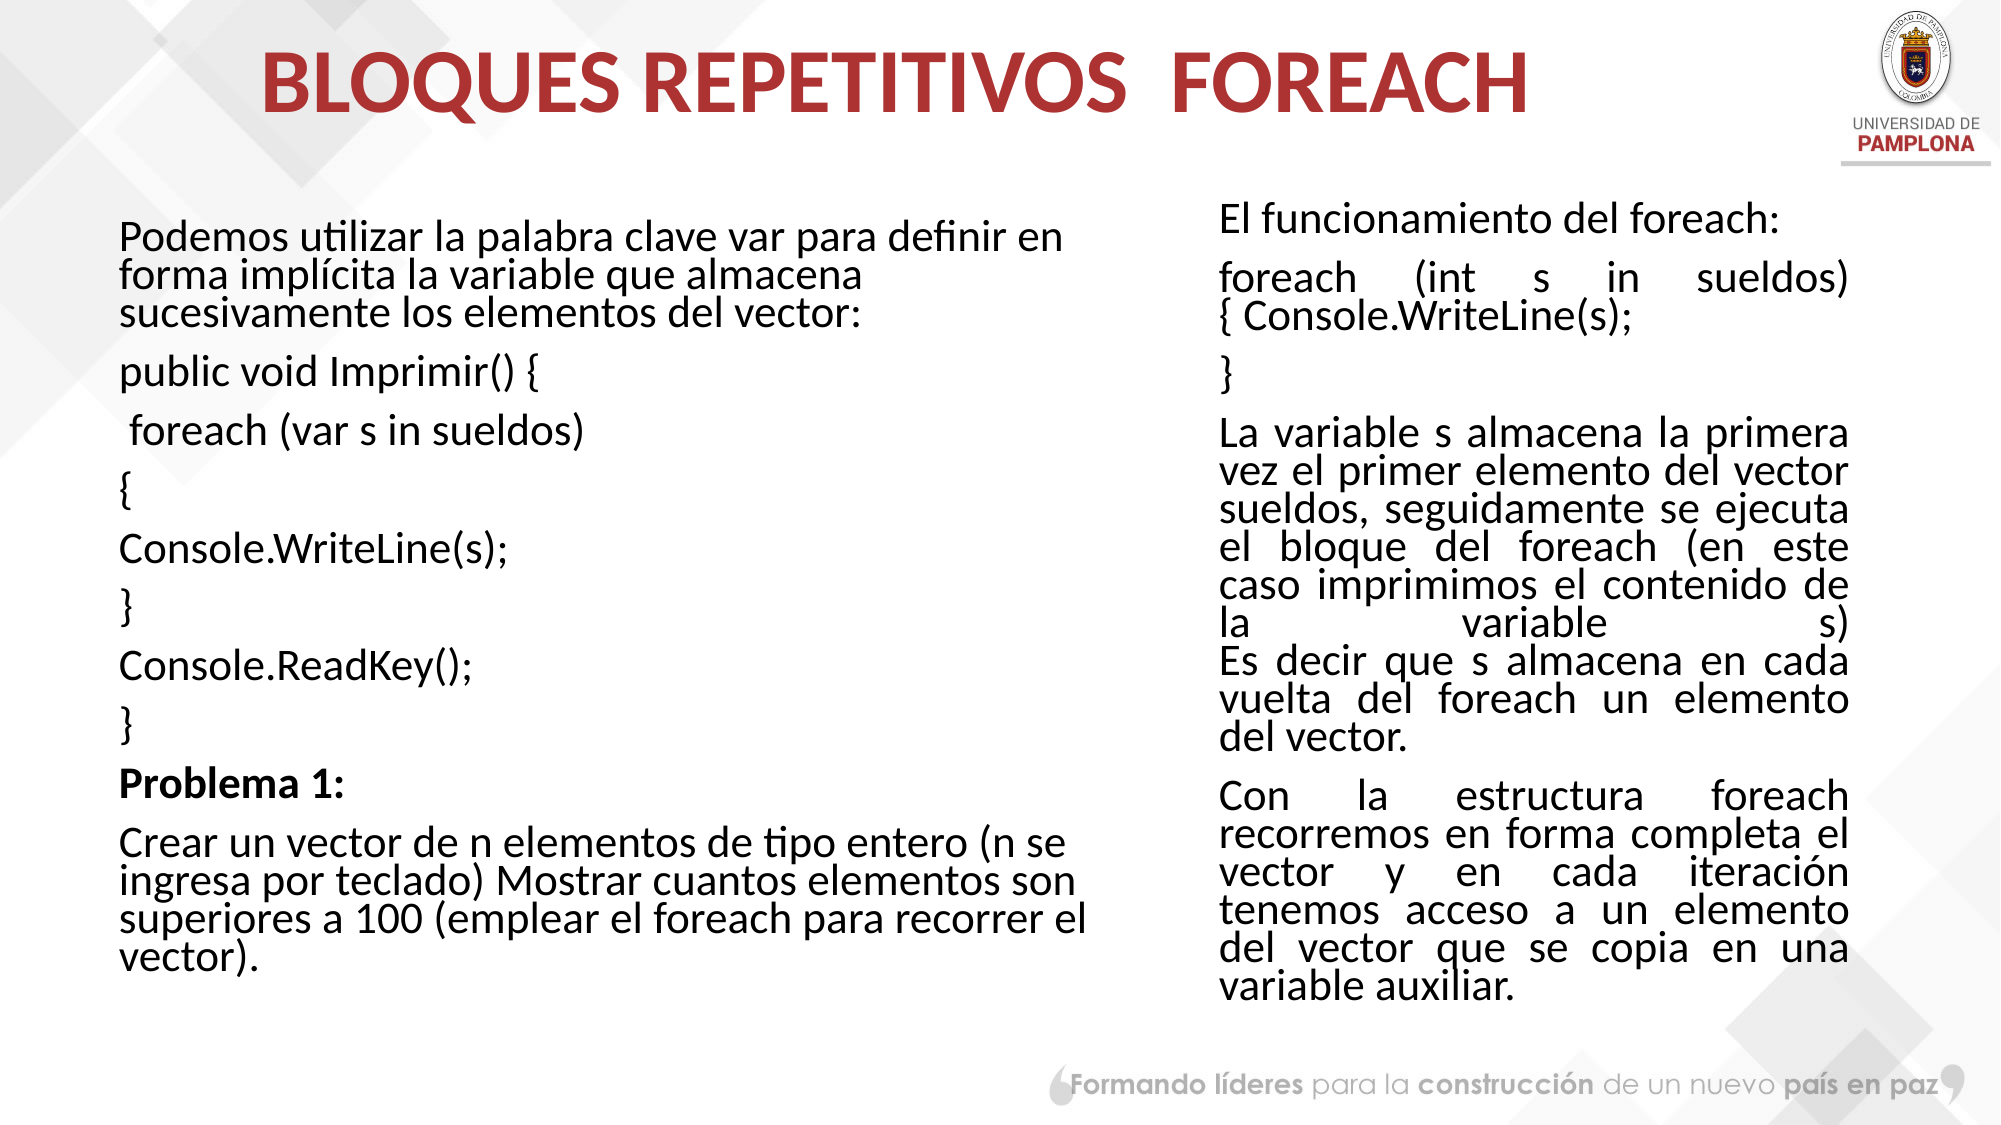

# BLOQUES REPETITIVOS  FOREACH
El funcionamiento del foreach:
foreach (int s in sueldos) { Console.WriteLine(s);
}
La variable s almacena la primera vez el primer elemento del vector sueldos, seguidamente se ejecuta el bloque del foreach (en este caso imprimimos el contenido de la variable s)
Es decir que s almacena en cada vuelta del foreach un elemento del vector.
Con la estructura foreach recorremos en forma completa el vector y en cada iteración tenemos acceso a un elemento del vector que se copia en una variable auxiliar.

Podemos utilizar la palabra clave var para definir en forma implícita la variable que almacena sucesivamente los elementos del vector:
public void Imprimir() {
 foreach (var s in sueldos)
{
Console.WriteLine(s);
}
Console.ReadKey();
}
Problema 1:
Crear un vector de n elementos de tipo entero (n se ingresa por teclado) Mostrar cuantos elementos son superiores a 100 (emplear el foreach para recorrer el vector).